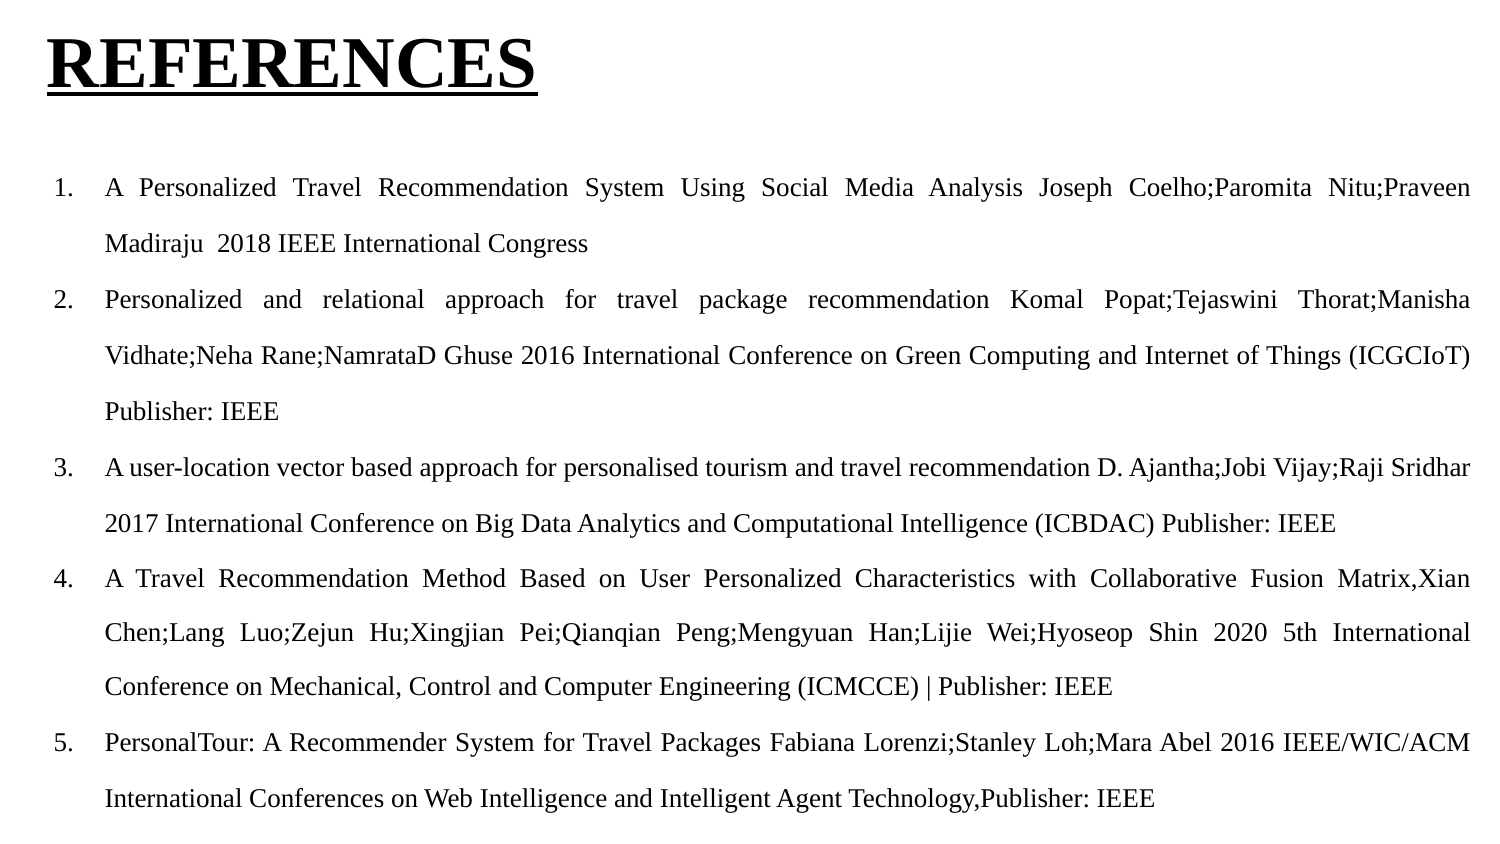

REFERENCES

A Personalized Travel Recommendation System Using Social Media Analysis Joseph Coelho;Paromita Nitu;Praveen Madiraju  2018 IEEE International Congress
Personalized and relational approach for travel package recommendation Komal Popat;Tejaswini Thorat;Manisha Vidhate;Neha Rane;NamrataD Ghuse 2016 International Conference on Green Computing and Internet of Things (ICGCIoT) Publisher: IEEE
A user-location vector based approach for personalised tourism and travel recommendation D. Ajantha;Jobi Vijay;Raji Sridhar 2017 International Conference on Big Data Analytics and Computational Intelligence (ICBDAC) Publisher: IEEE
A Travel Recommendation Method Based on User Personalized Characteristics with Collaborative Fusion Matrix,Xian Chen;Lang Luo;Zejun Hu;Xingjian Pei;Qianqian Peng;Mengyuan Han;Lijie Wei;Hyoseop Shin 2020 5th International Conference on Mechanical, Control and Computer Engineering (ICMCCE) | Publisher: IEEE
PersonalTour: A Recommender System for Travel Packages Fabiana Lorenzi;Stanley Loh;Mara Abel 2016 IEEE/WIC/ACM International Conferences on Web Intelligence and Intelligent Agent Technology,Publisher: IEEE